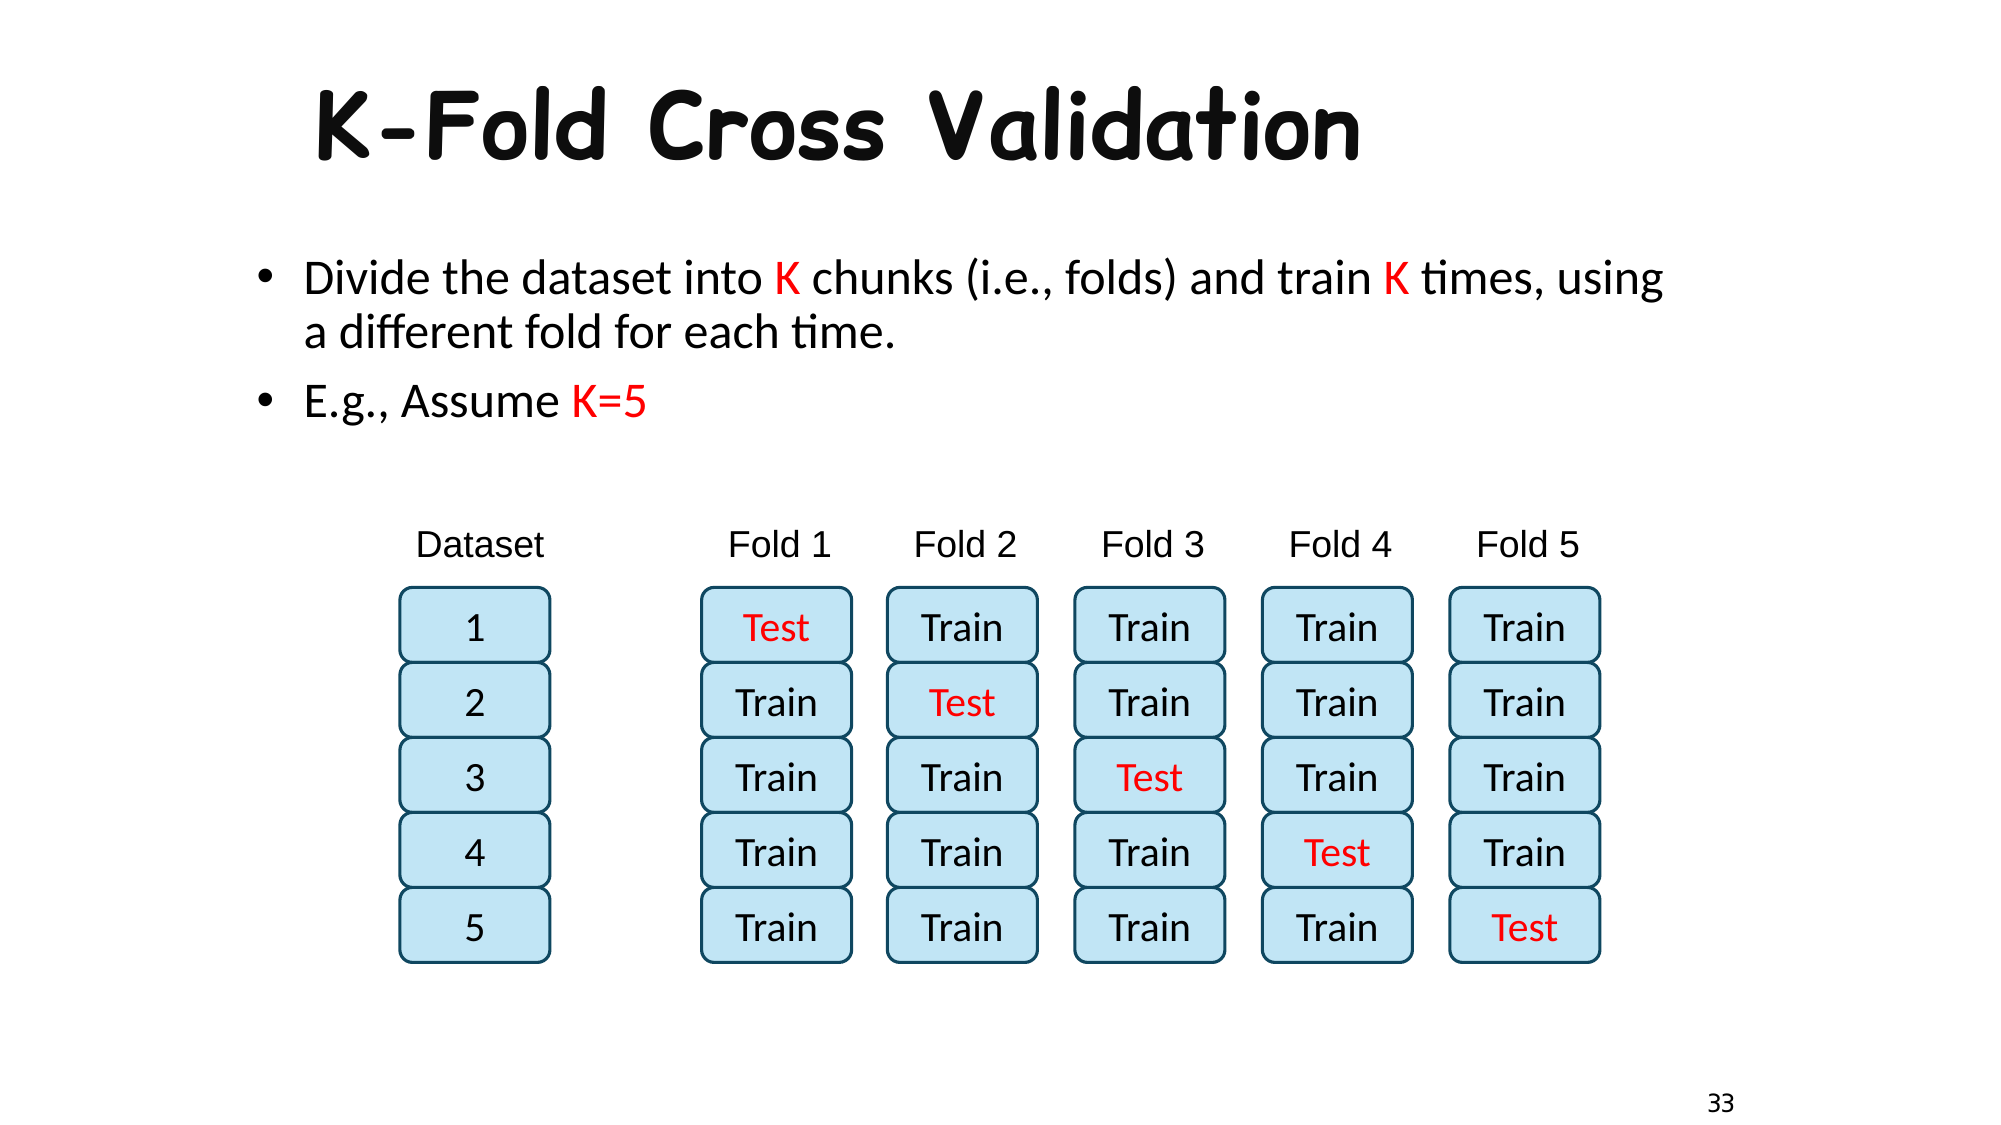

K-Fold Cross Validation
Divide the dataset into K chunks (i.e., folds) and train K times, using a different fold for each time.
E.g., Assume K=5

Dataset
 Fold 1
 Fold 2
 Fold 3
 Fold 4
 Fold 5
1
Test
Train
Train
Train
Train
2
Train
Test
Train
Train
Train
3
Train
Train
Test
Train
Train
4
Train
Train
Train
Test
Train
5
Train
Train
Train
Train
Test
33